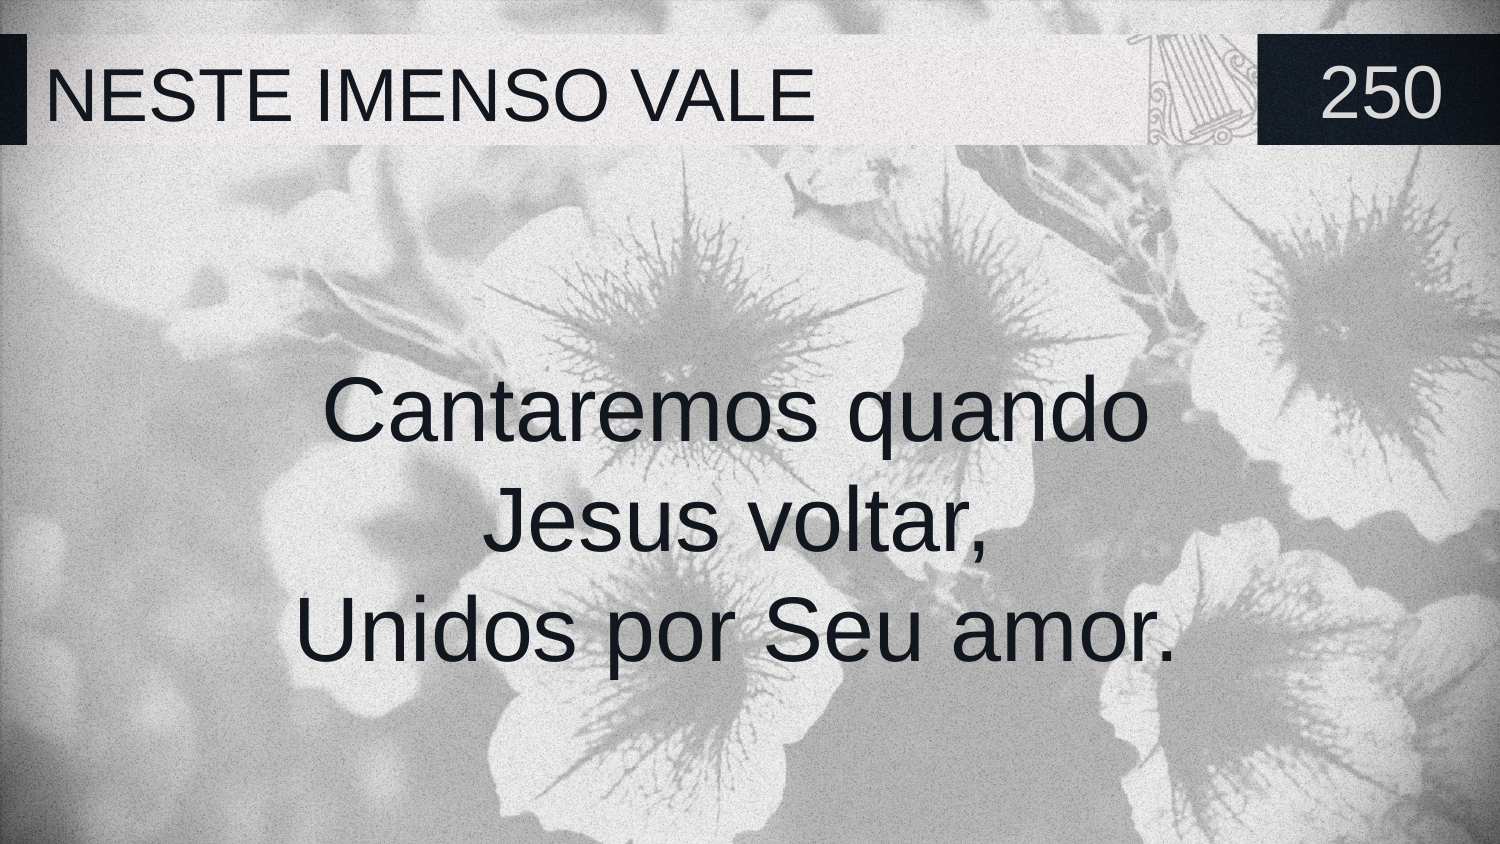

# NESTE IMENSO VALE
250
Cantaremos quando
Jesus voltar,
Unidos por Seu amor.